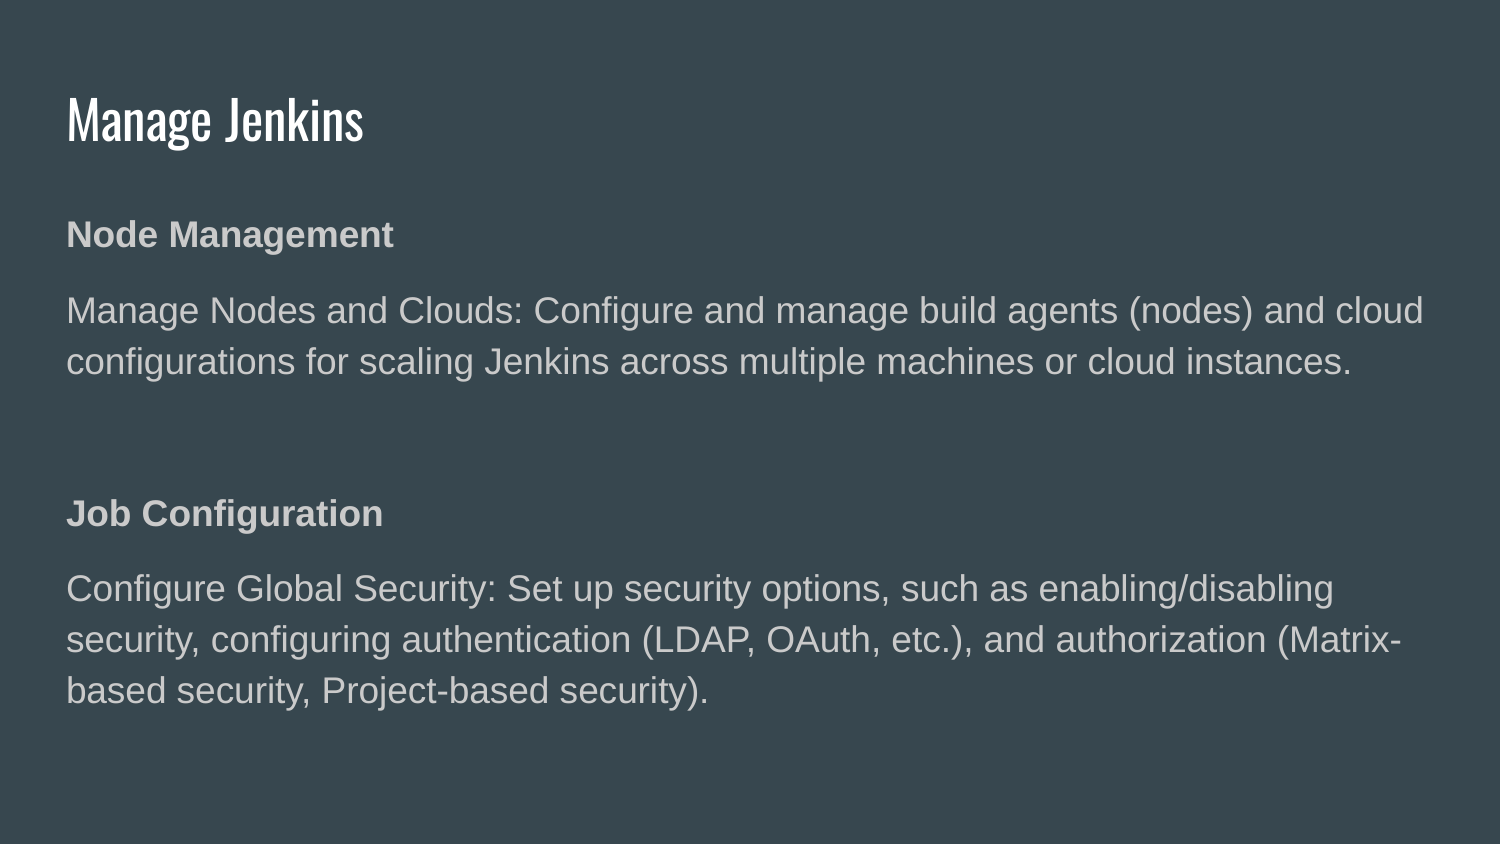

# Manage Jenkins
Node Management
Manage Nodes and Clouds: Configure and manage build agents (nodes) and cloud configurations for scaling Jenkins across multiple machines or cloud instances.

Job Configuration
Configure Global Security: Set up security options, such as enabling/disabling security, configuring authentication (LDAP, OAuth, etc.), and authorization (Matrix-based security, Project-based security).